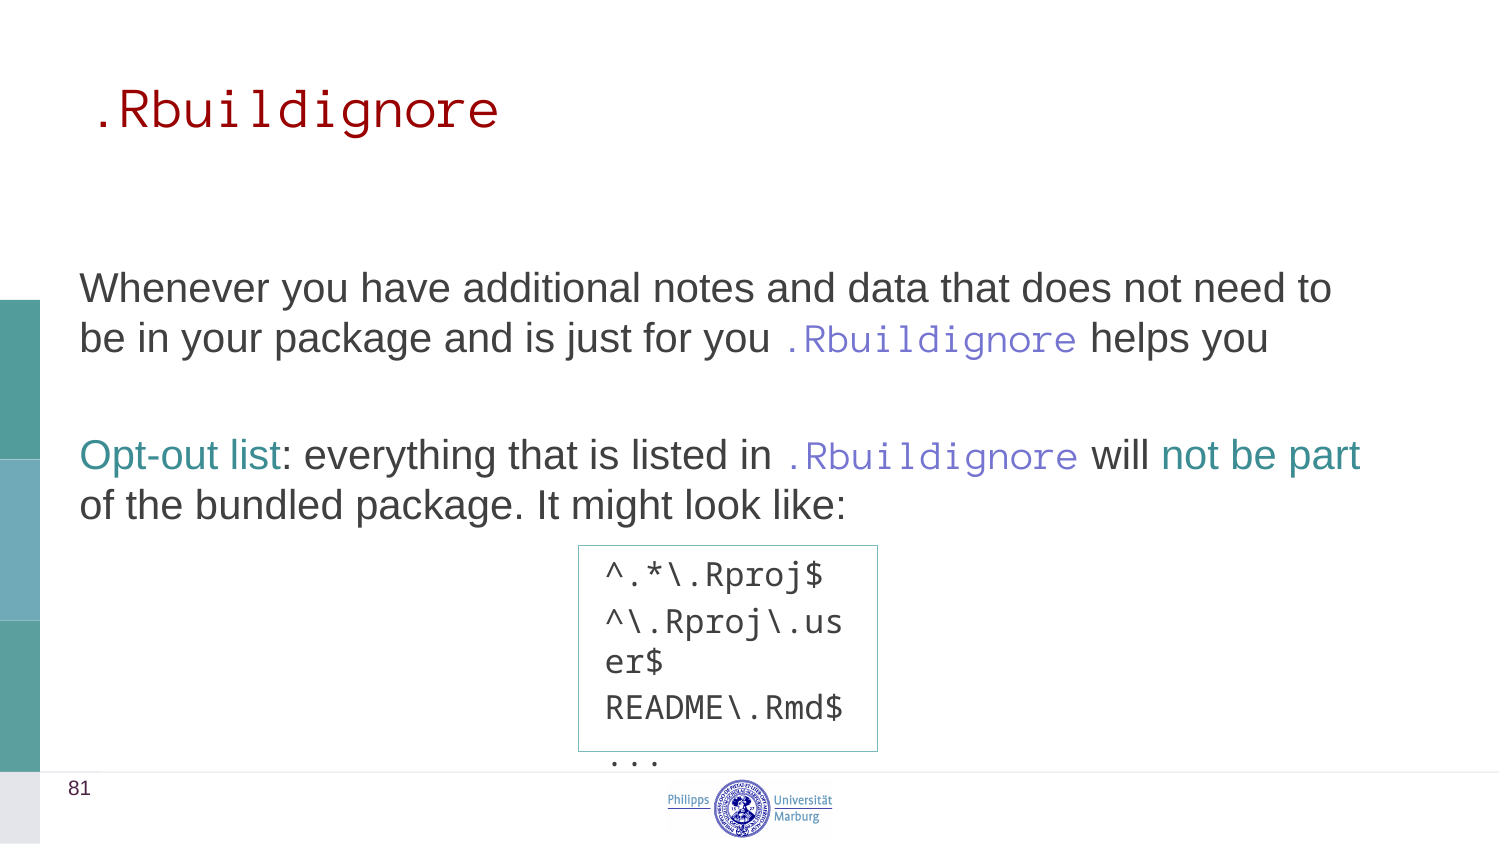

# .Rbuildignore
Whenever you have additional notes and data that does not need to be in your package and is just for you .Rbuildignore helps you

Opt-out list: everything that is listed in .Rbuildignore will not be part of the bundled package. It might look like:
^.*\.Rproj$
^\.Rproj\.user$
README\.Rmd$
...
81